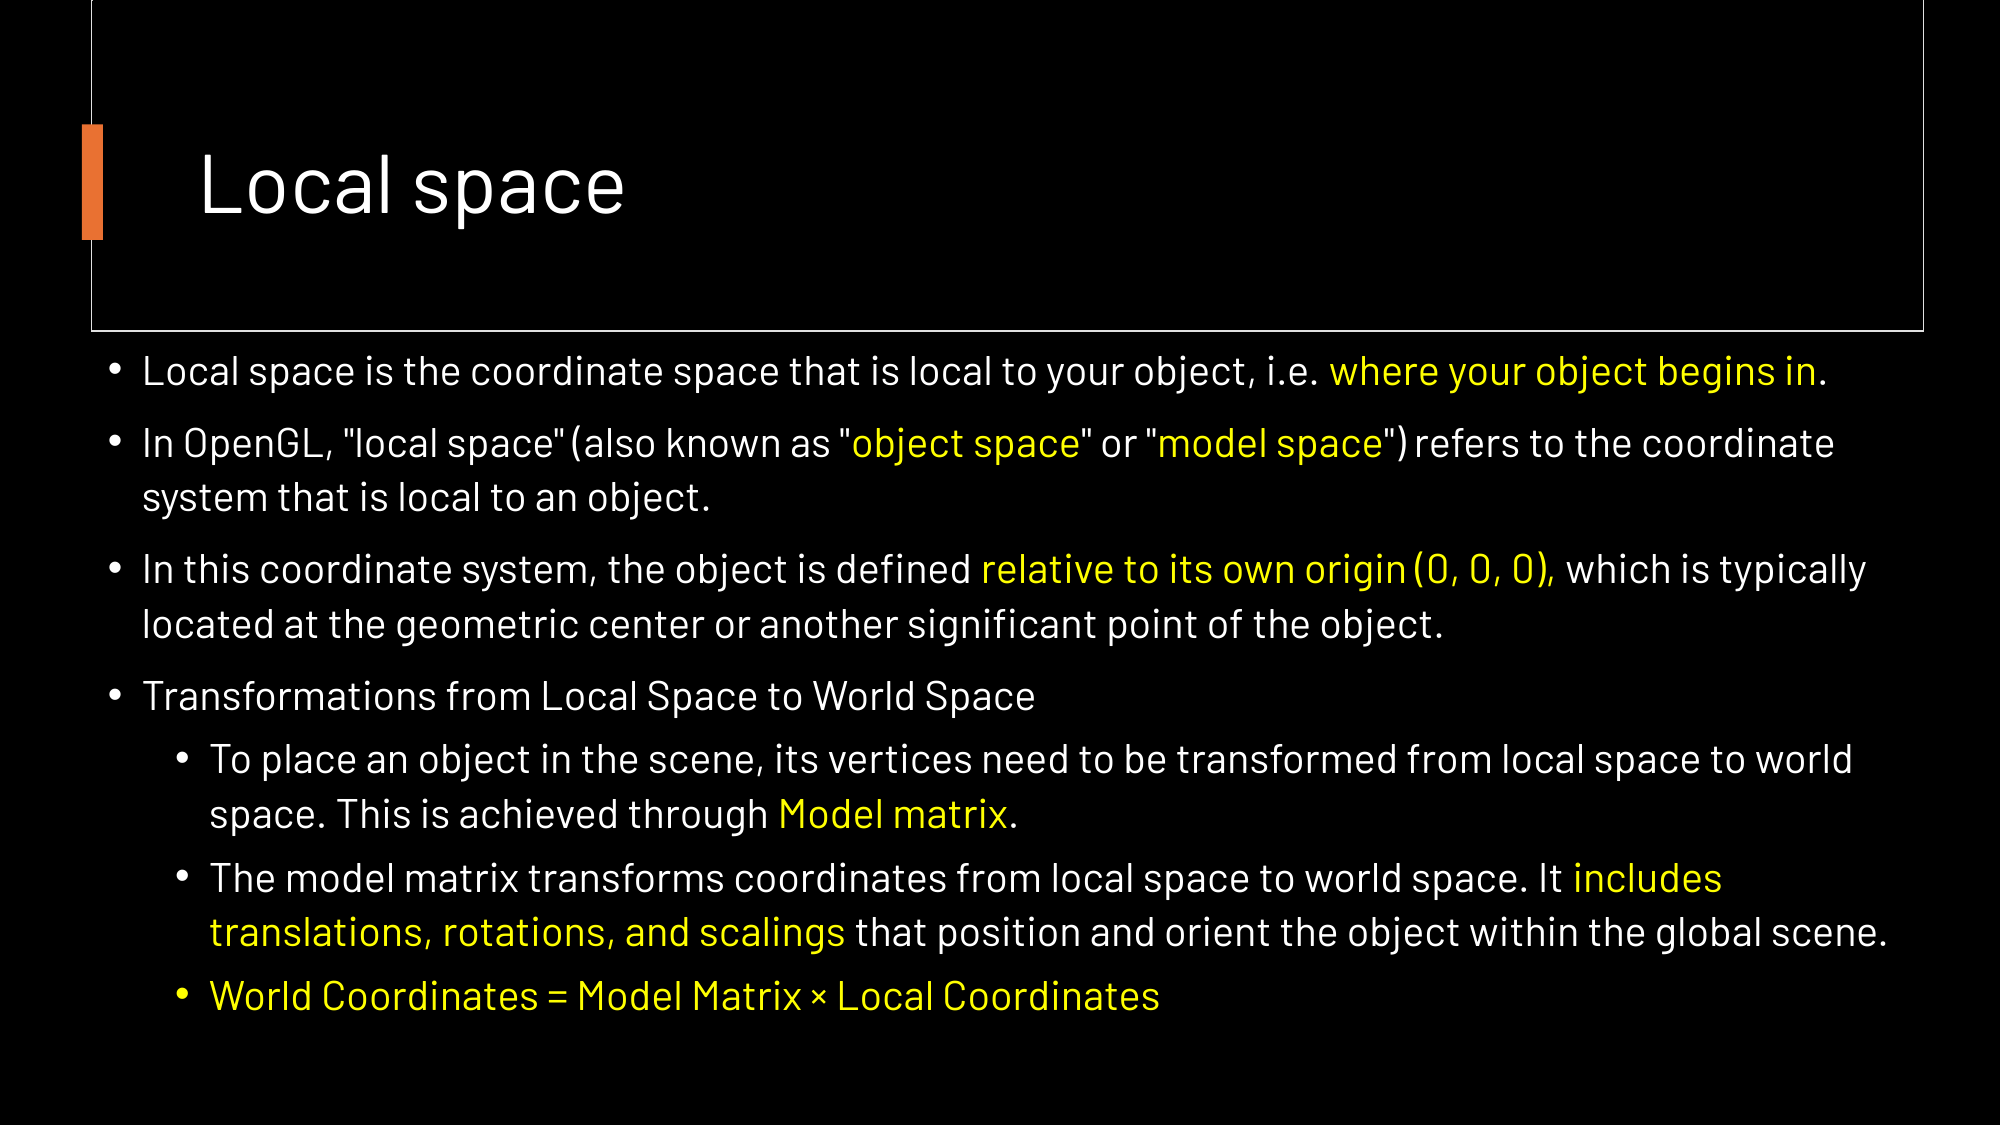

# Local space

Local space is the coordinate space that is local to your object, i.e. where your object begins in.
In OpenGL, "local space" (also known as "object space" or "model space") refers to the coordinate system that is local to an object.
In this coordinate system, the object is defined relative to its own origin (0, 0, 0), which is typically located at the geometric center or another significant point of the object.
Transformations from Local Space to World Space
To place an object in the scene, its vertices need to be transformed from local space to world space. This is achieved through Model matrix.
The model matrix transforms coordinates from local space to world space. It includes translations, rotations, and scalings that position and orient the object within the global scene.
World Coordinates = Model Matrix × Local Coordinates